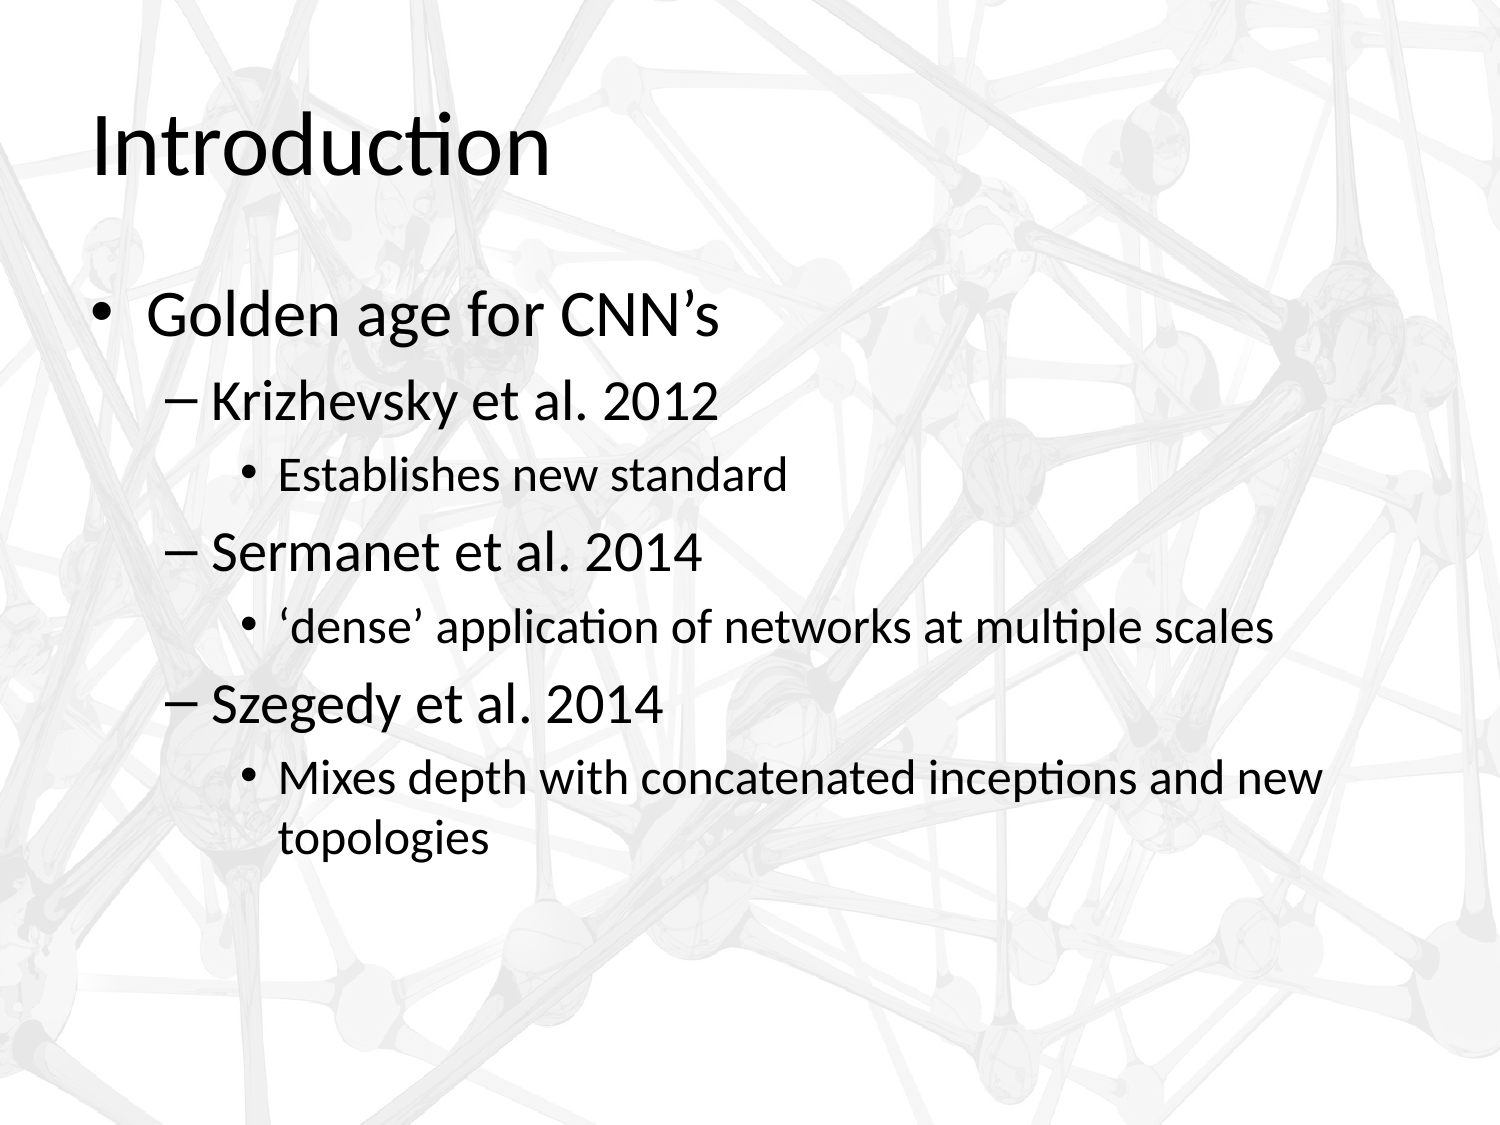

# Introduction
Golden age for CNN’s
Krizhevsky et al. 2012
Establishes new standard
Sermanet et al. 2014
‘dense’ application of networks at multiple scales
Szegedy et al. 2014
Mixes depth with concatenated inceptions and new topologies